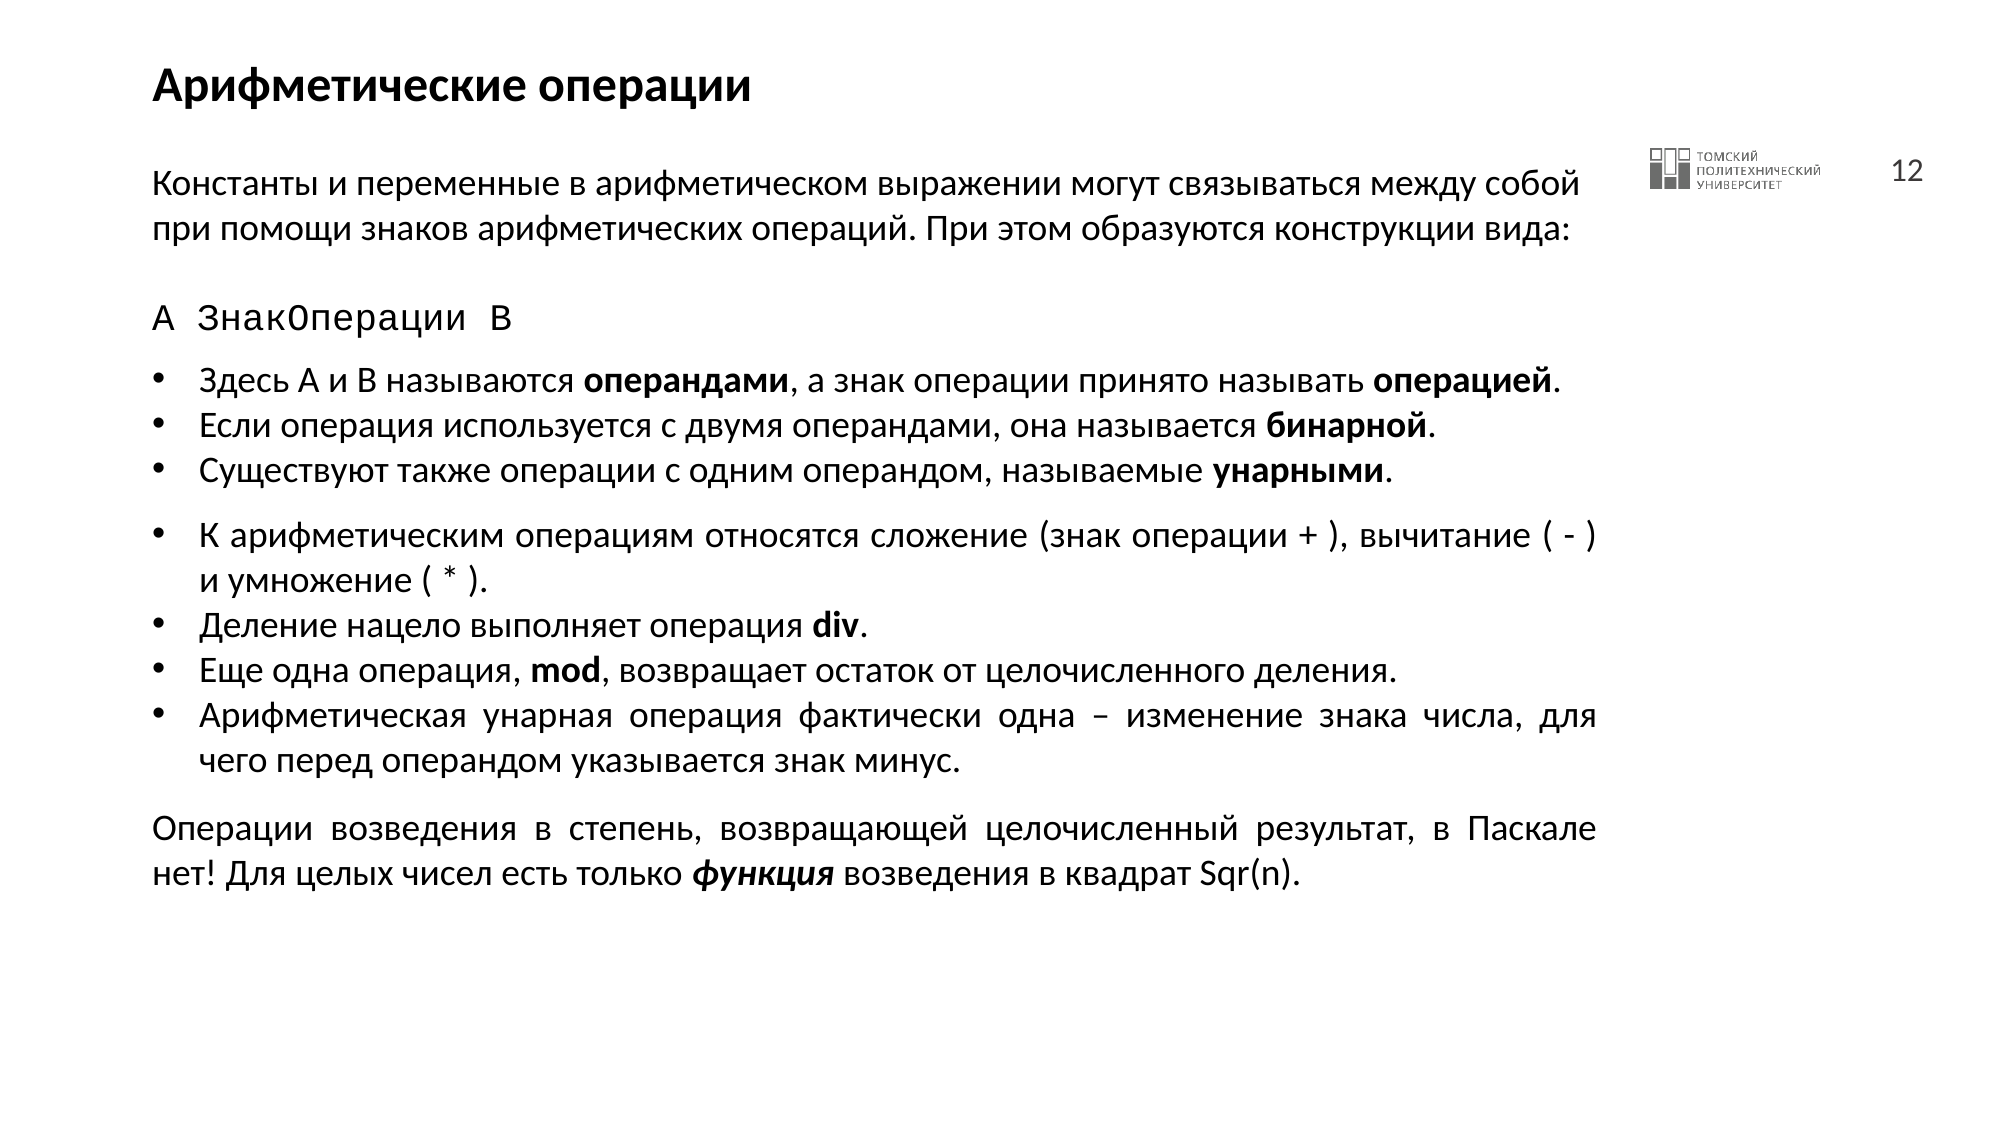

# Арифметические операции
Константы и переменные в арифметическом выражении могут связываться между собой при помощи знаков арифметических операций. При этом образуются конструкции вида:

А ЗнакОперации В
Здесь A и B называются операндами, а знак операции принято называть операцией.
Если операция используется с двумя операндами, она называется бинарной.
Существуют также операции с одним операндом, называемые унарными.
К арифметическим операциям относятся сложение (знак операции + ), вычитание ( - ) и умножение ( * ).
Деление нацело выполняет операция div.
Еще одна операция, mod, возвращает остаток от целочисленного деления.
Арифметическая унарная операция фактически одна – изменение знака числа, для чего перед операндом указывается знак минус.

Операции возведения в степень, возвращающей целочисленный результат, в Паскале нет! Для целых чисел есть только функция возведения в квадрат Sqr(n).